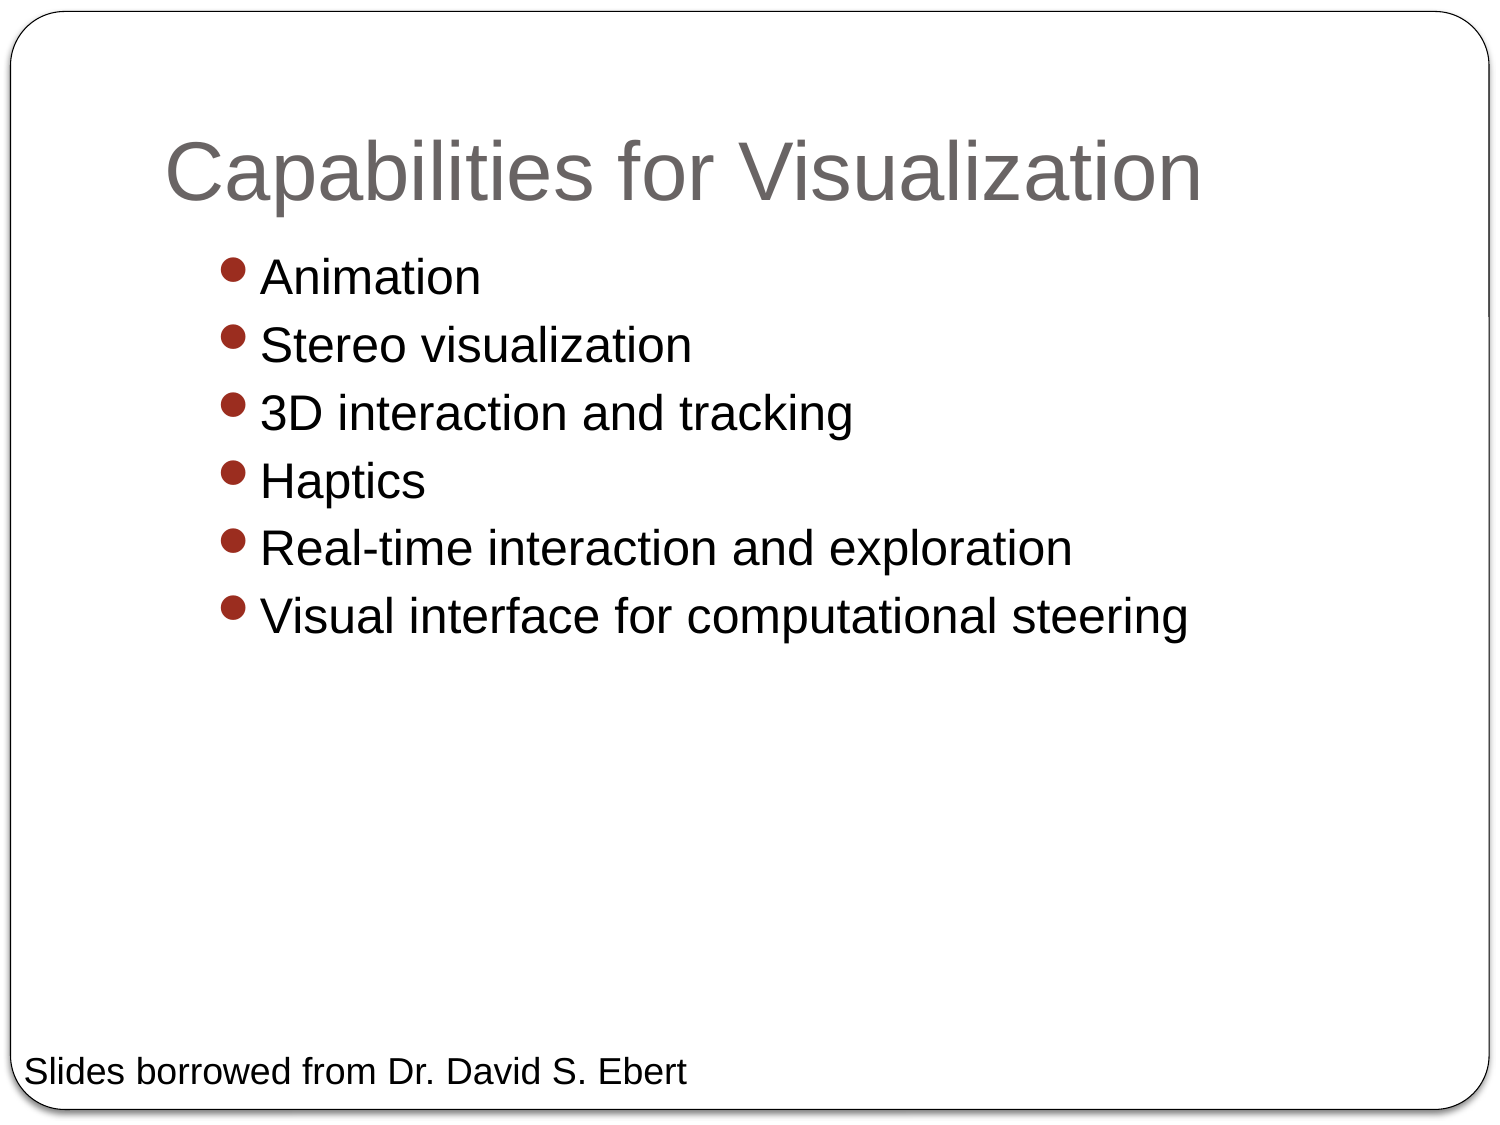

# Capabilities for Visualization
Animation
Stereo visualization
3D interaction and tracking
Haptics
Real-time interaction and exploration
Visual interface for computational steering
Slides borrowed from Dr. David S. Ebert